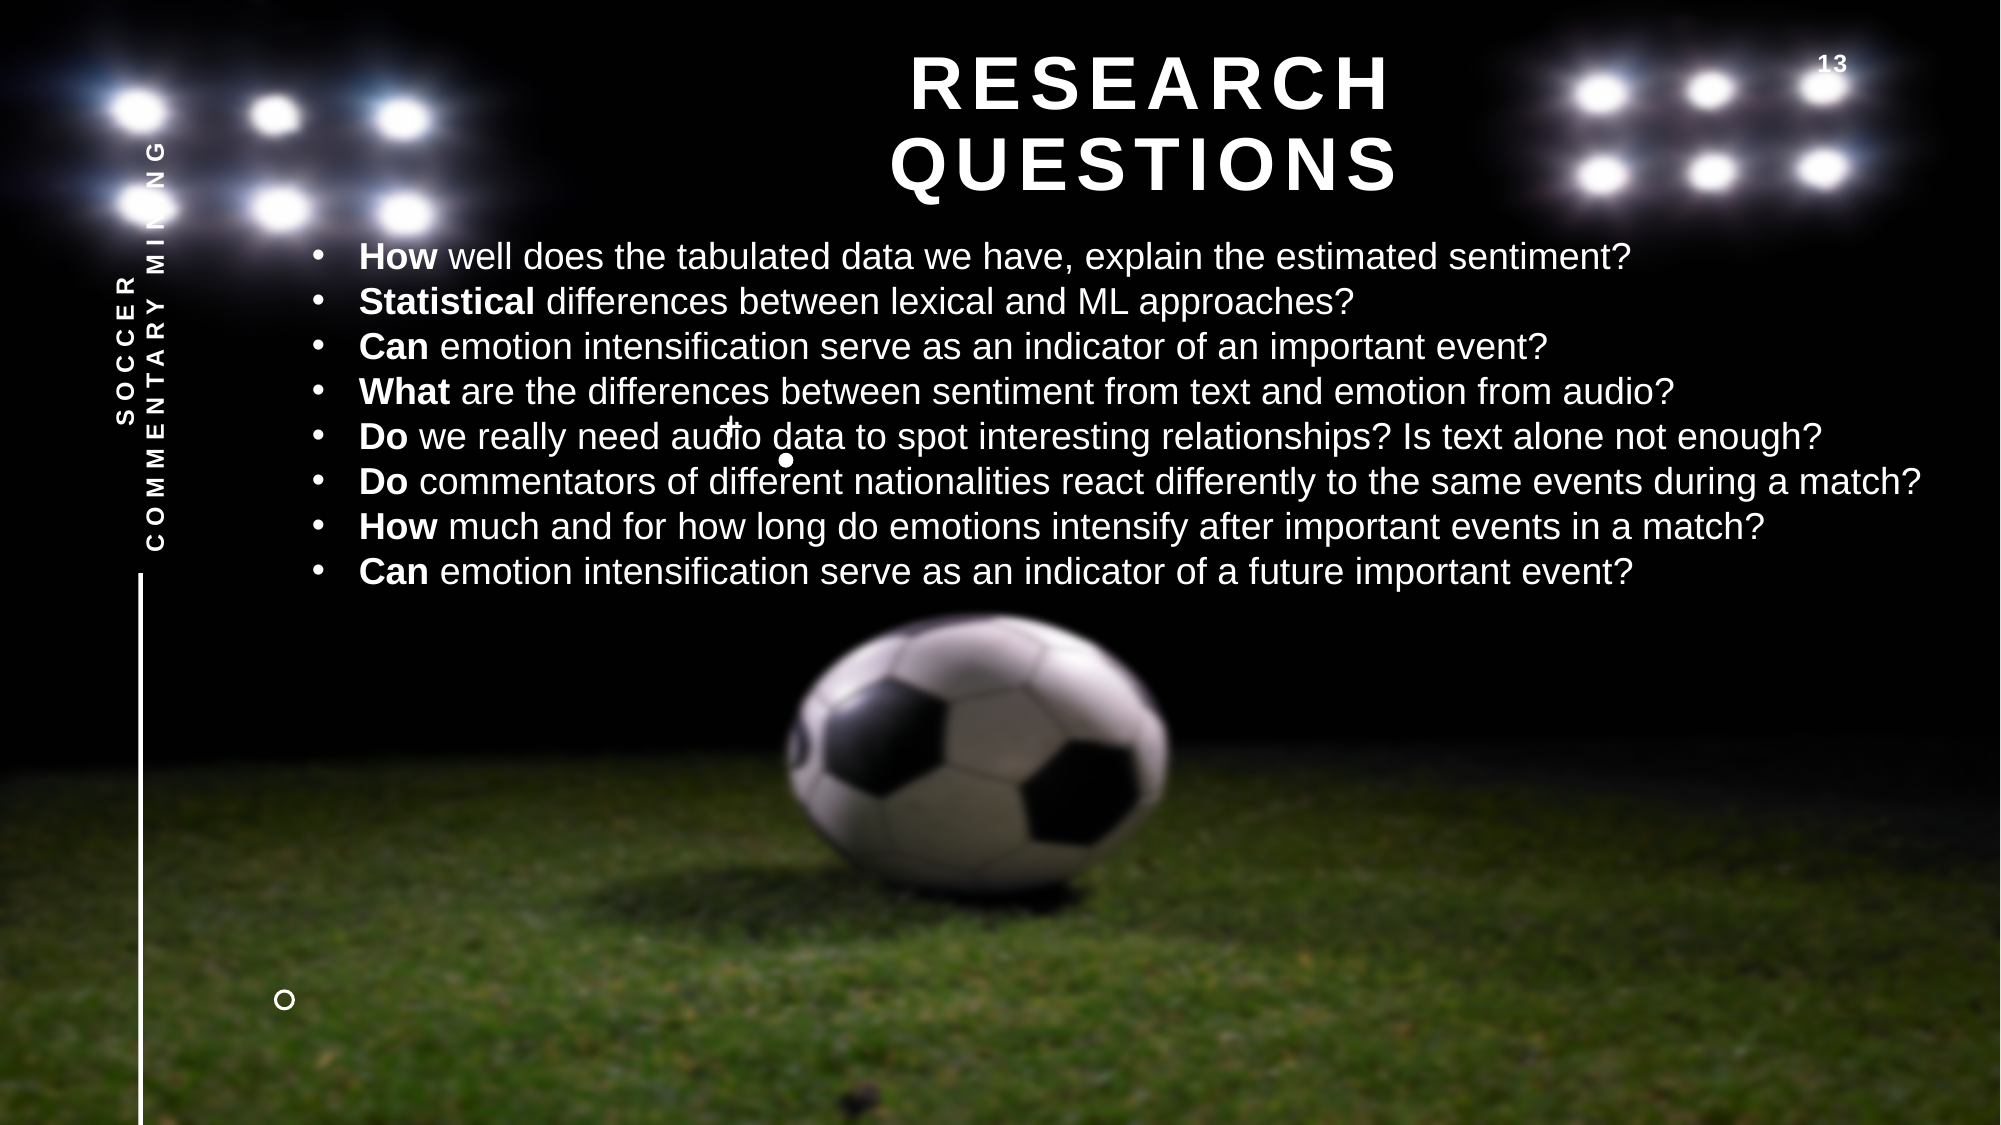

# Research questions
13
How well does the tabulated data we have, explain the estimated sentiment?
Statistical differences between lexical and ML approaches?
Can emotion intensification serve as an indicator of an important event?
What are the differences between sentiment from text and emotion from audio?
Do we really need audio data to spot interesting relationships? Is text alone not enough?
Do commentators of different nationalities react differently to the same events during a match?
How much and for how long do emotions intensify after important events in a match?
Can emotion intensification serve as an indicator of a future important event?
SOCCER COMMENTARY MINING